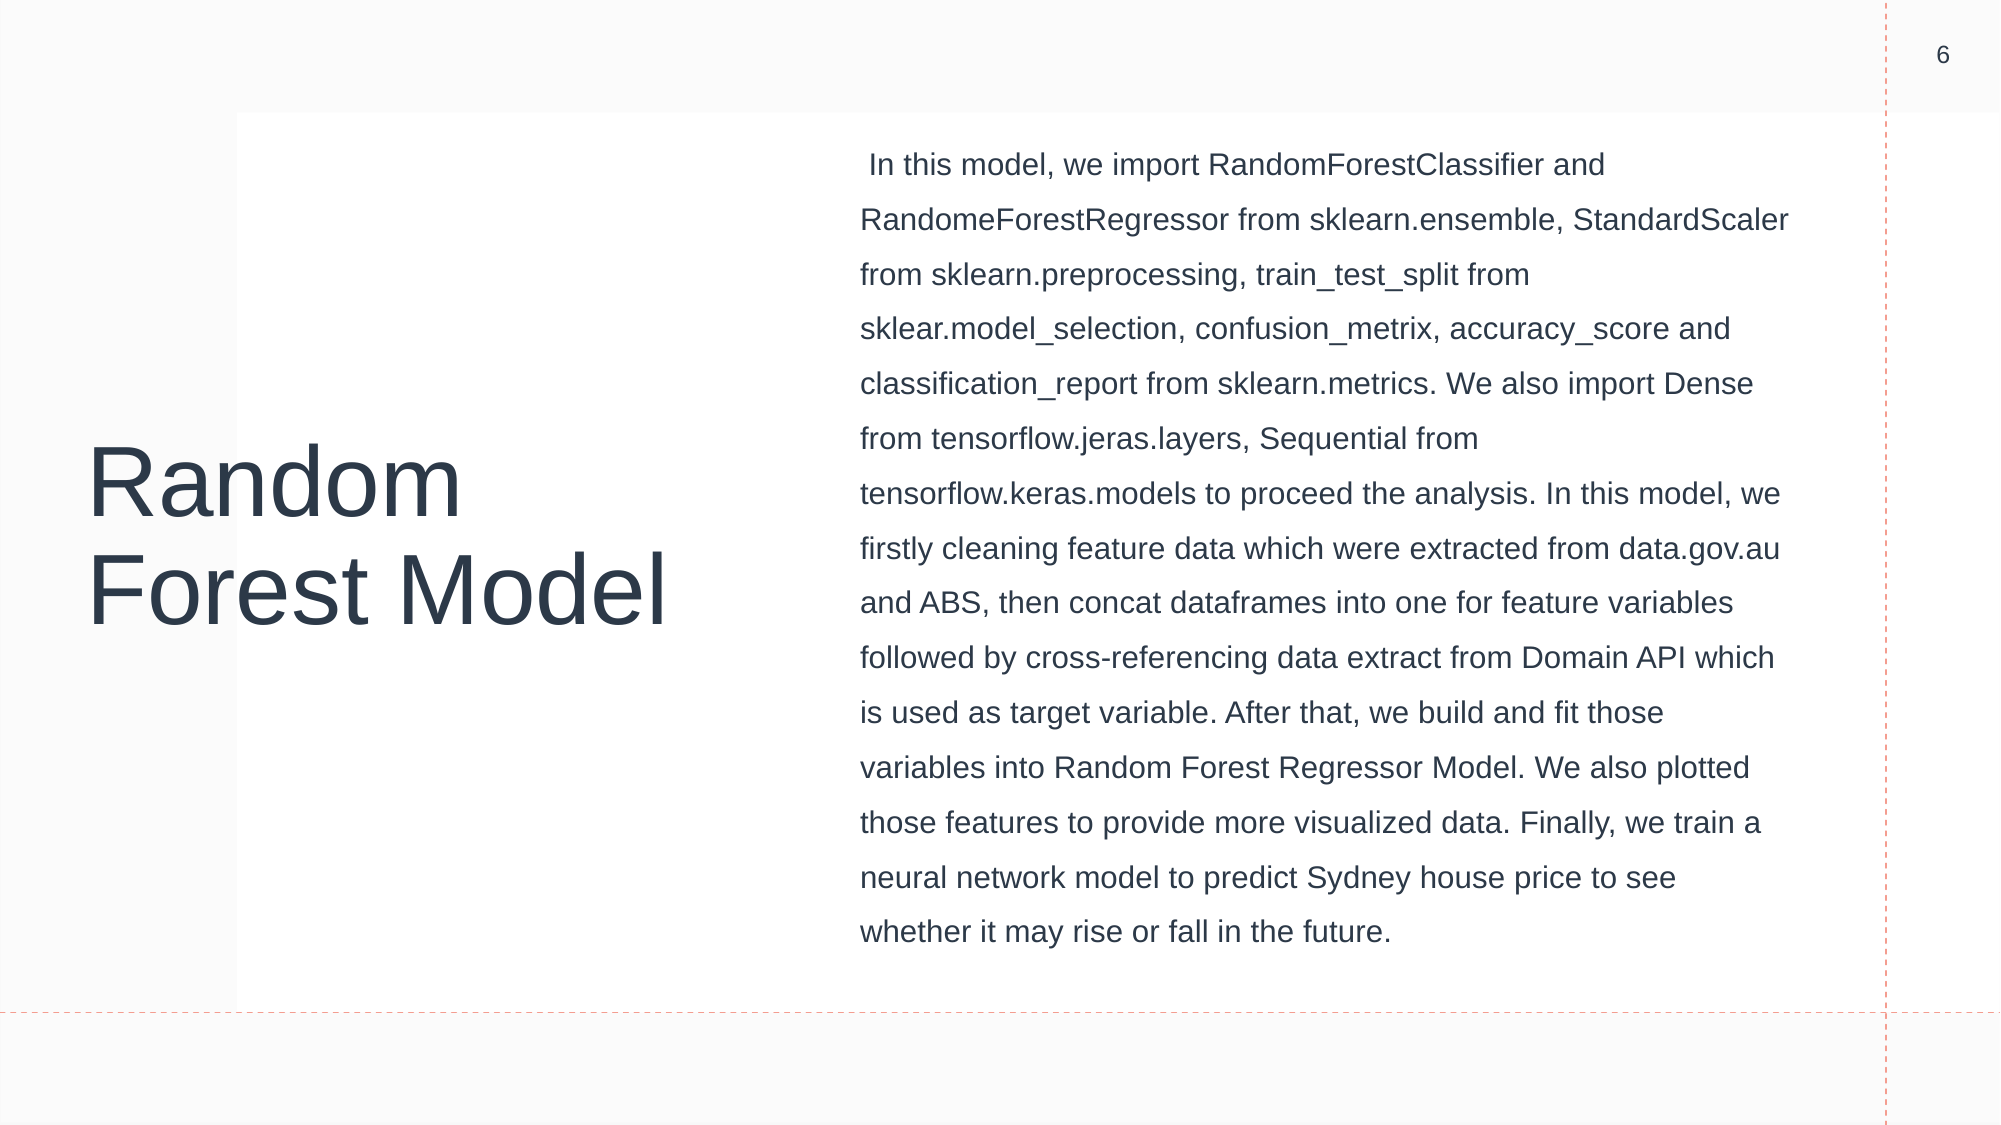

6
     In this model, we import RandomForestClassifier and RandomeForestRegressor from sklearn.ensemble, StandardScaler from sklearn.preprocessing, train_test_split from sklear.model_selection, confusion_metrix, accuracy_score and classification_report from sklearn.metrics. We also import Dense from tensorflow.jeras.layers, Sequential from tensorflow.keras.models to proceed the analysis. In this model, we firstly cleaning feature data which were extracted from data.gov.au and ABS, then concat dataframes into one for feature variables followed by cross-referencing data extract from Domain API which is used as target variable. After that, we build and fit those variables into Random Forest Regressor Model. We also plotted those features to provide more visualized data. Finally, we train a neural network model to predict Sydney house price to see whether it may rise or fall in the future.
# Random Forest Model